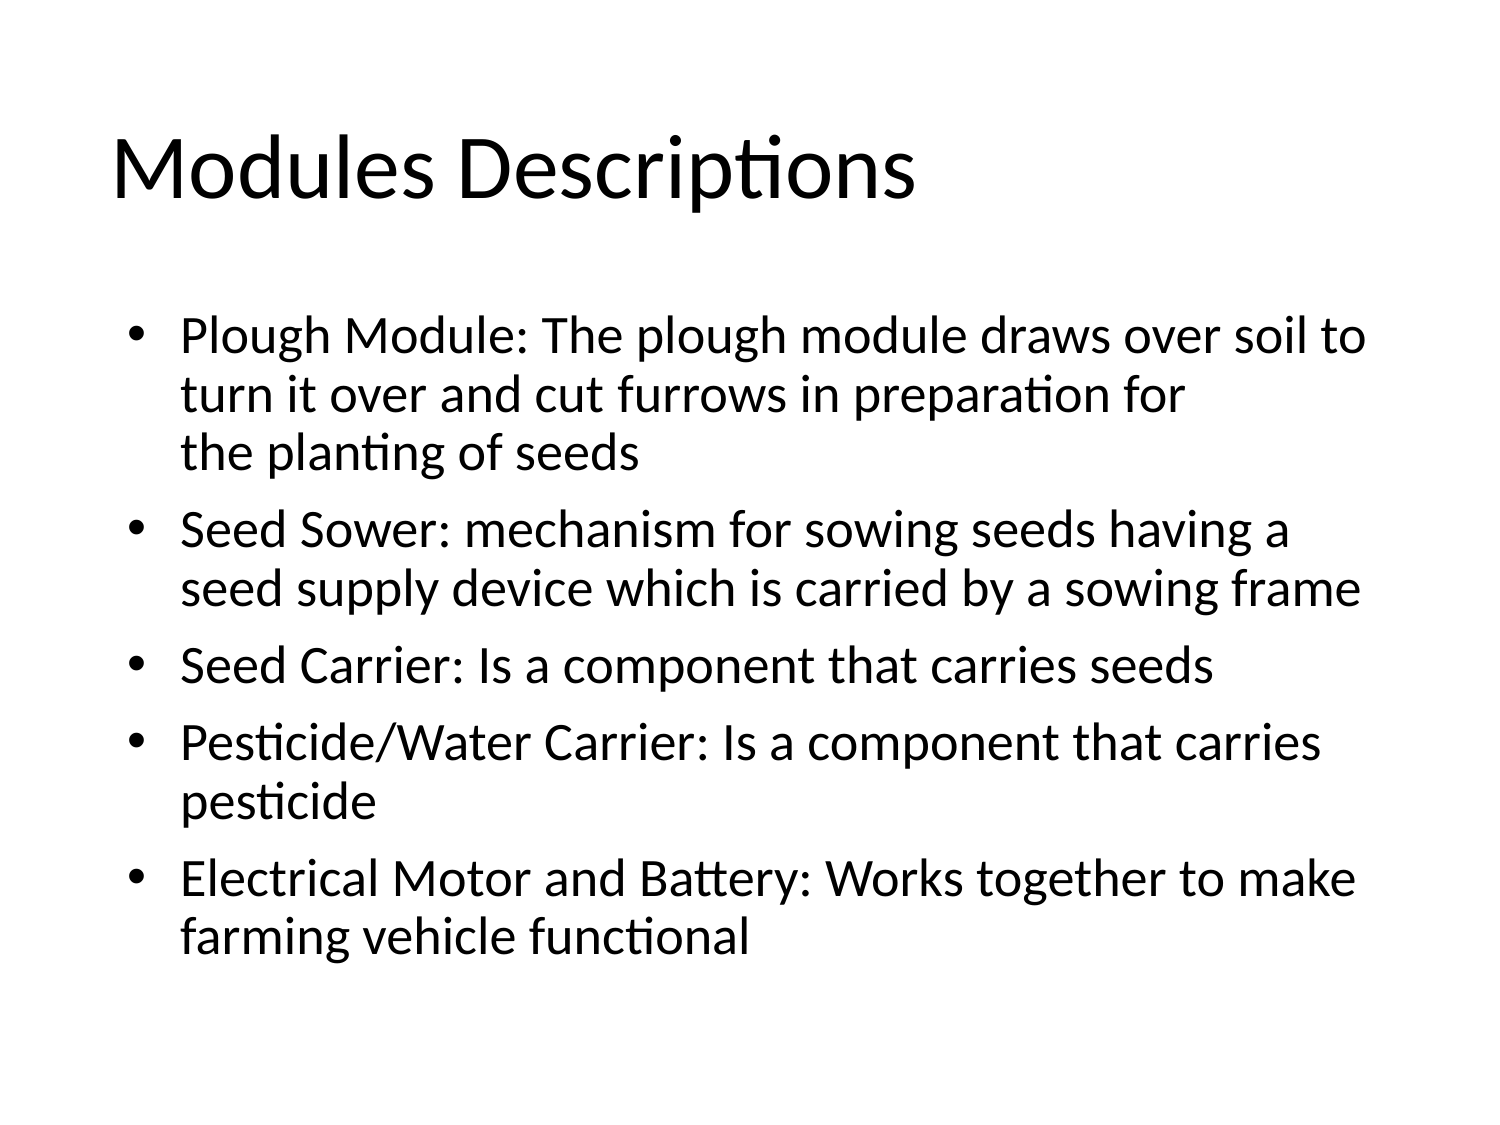

# Modules Descriptions
Plough Module: The plough module draws over soil to turn it over and cut furrows in preparation for the planting of seeds
Seed Sower: mechanism for sowing seeds having a seed supply device which is carried by a sowing frame
Seed Carrier: Is a component that carries seeds
Pesticide/Water Carrier: Is a component that carries pesticide
Electrical Motor and Battery: Works together to make farming vehicle functional